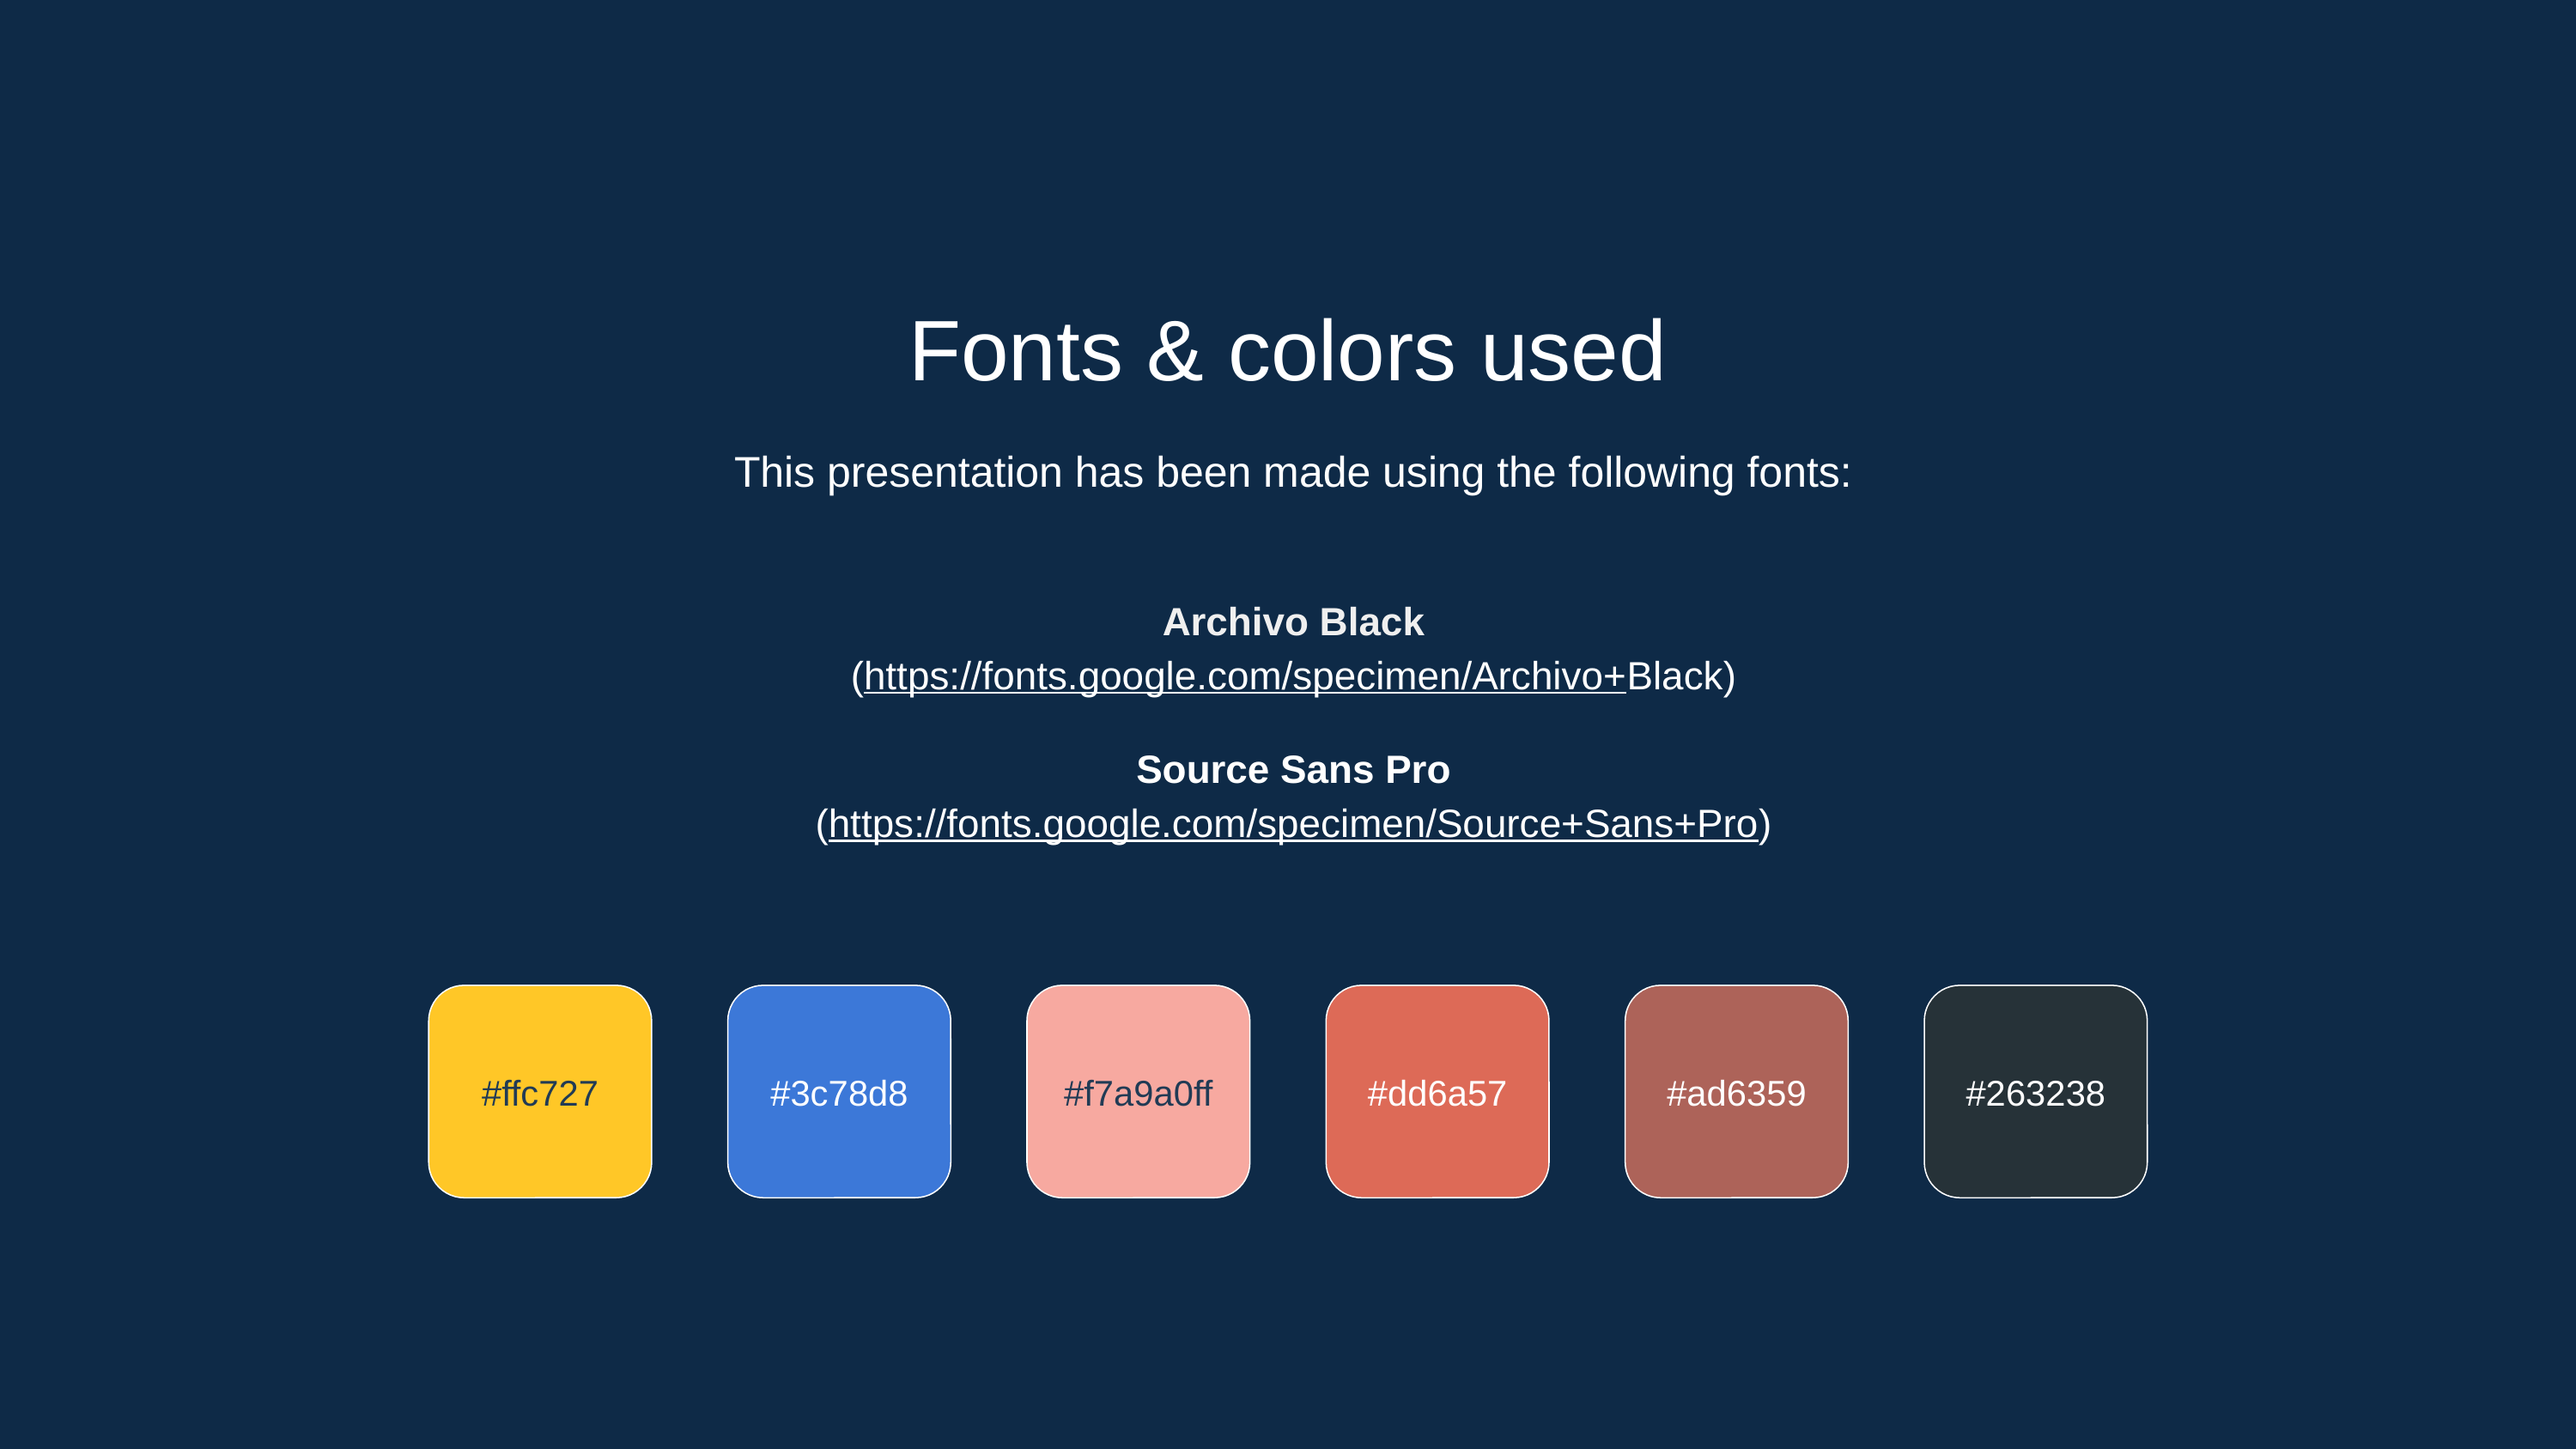

Fonts & colors used
This presentation has been made using the following fonts:

Archivo Black
(https://fonts.google.com/specimen/Archivo+Black)

Source Sans Pro
(https://fonts.google.com/specimen/Source+Sans+Pro)

#ffc727
#3c78d8
#f7a9a0ff
#dd6a57
#ad6359
#263238